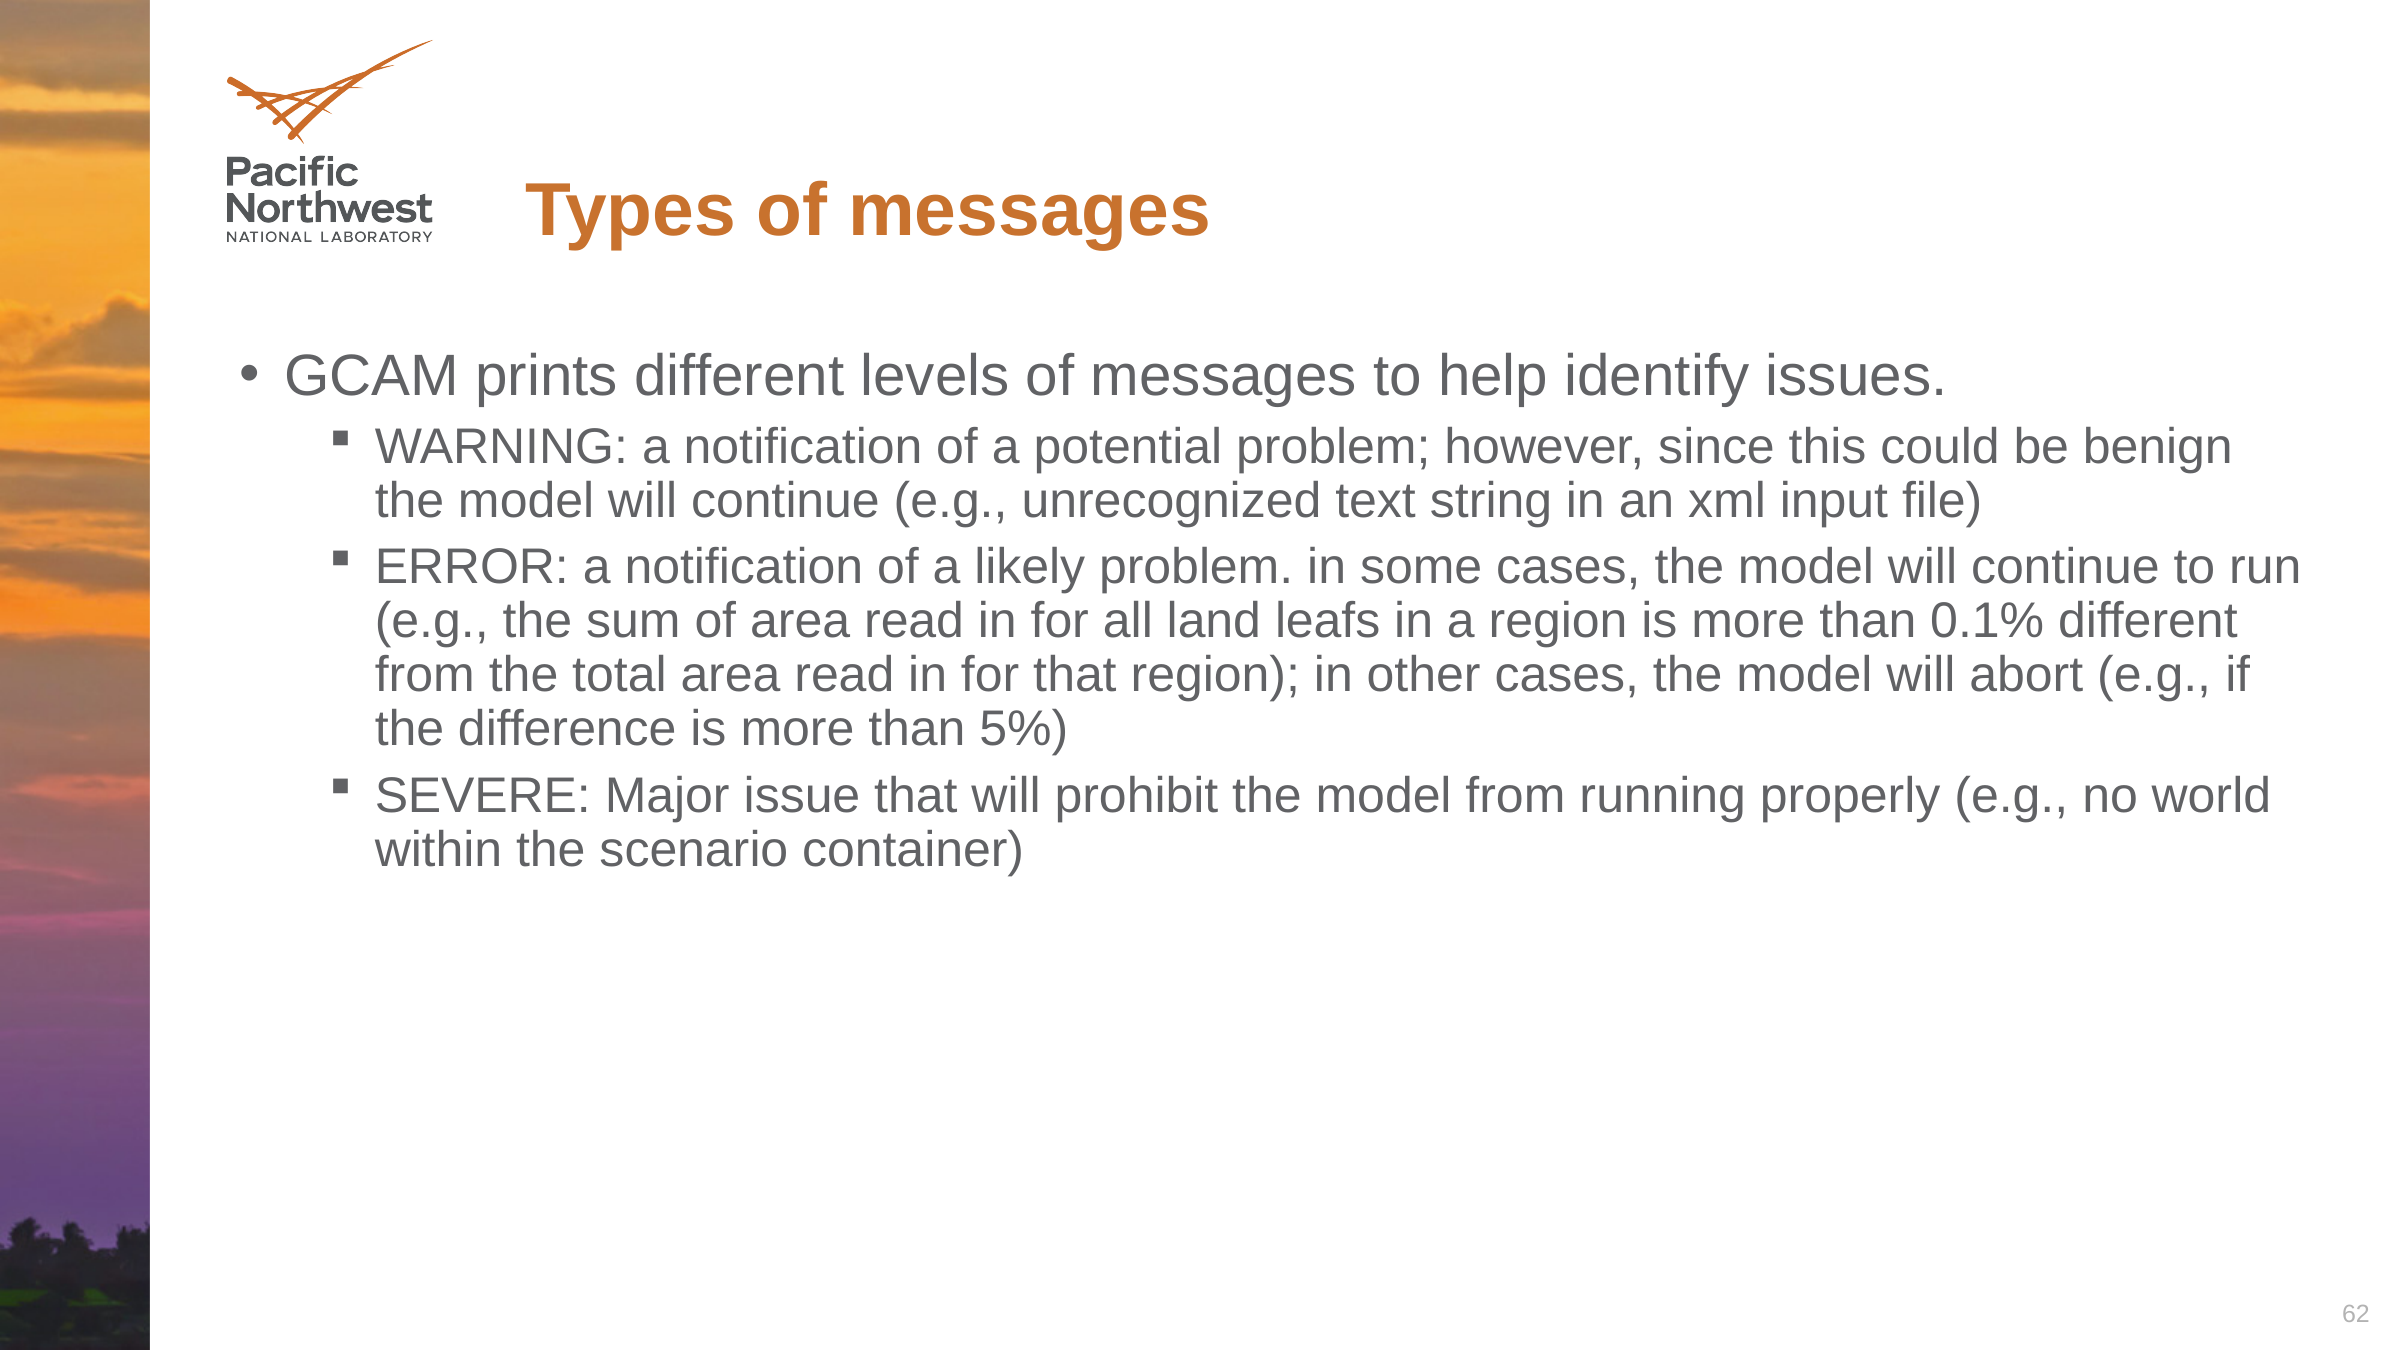

# Types of messages
GCAM prints different levels of messages to help identify issues.
WARNING: a notification of a potential problem; however, since this could be benign the model will continue (e.g., unrecognized text string in an xml input file)
ERROR: a notification of a likely problem. in some cases, the model will continue to run (e.g., the sum of area read in for all land leafs in a region is more than 0.1% different from the total area read in for that region); in other cases, the model will abort (e.g., if the difference is more than 5%)
SEVERE: Major issue that will prohibit the model from running properly (e.g., no world within the scenario container)
62